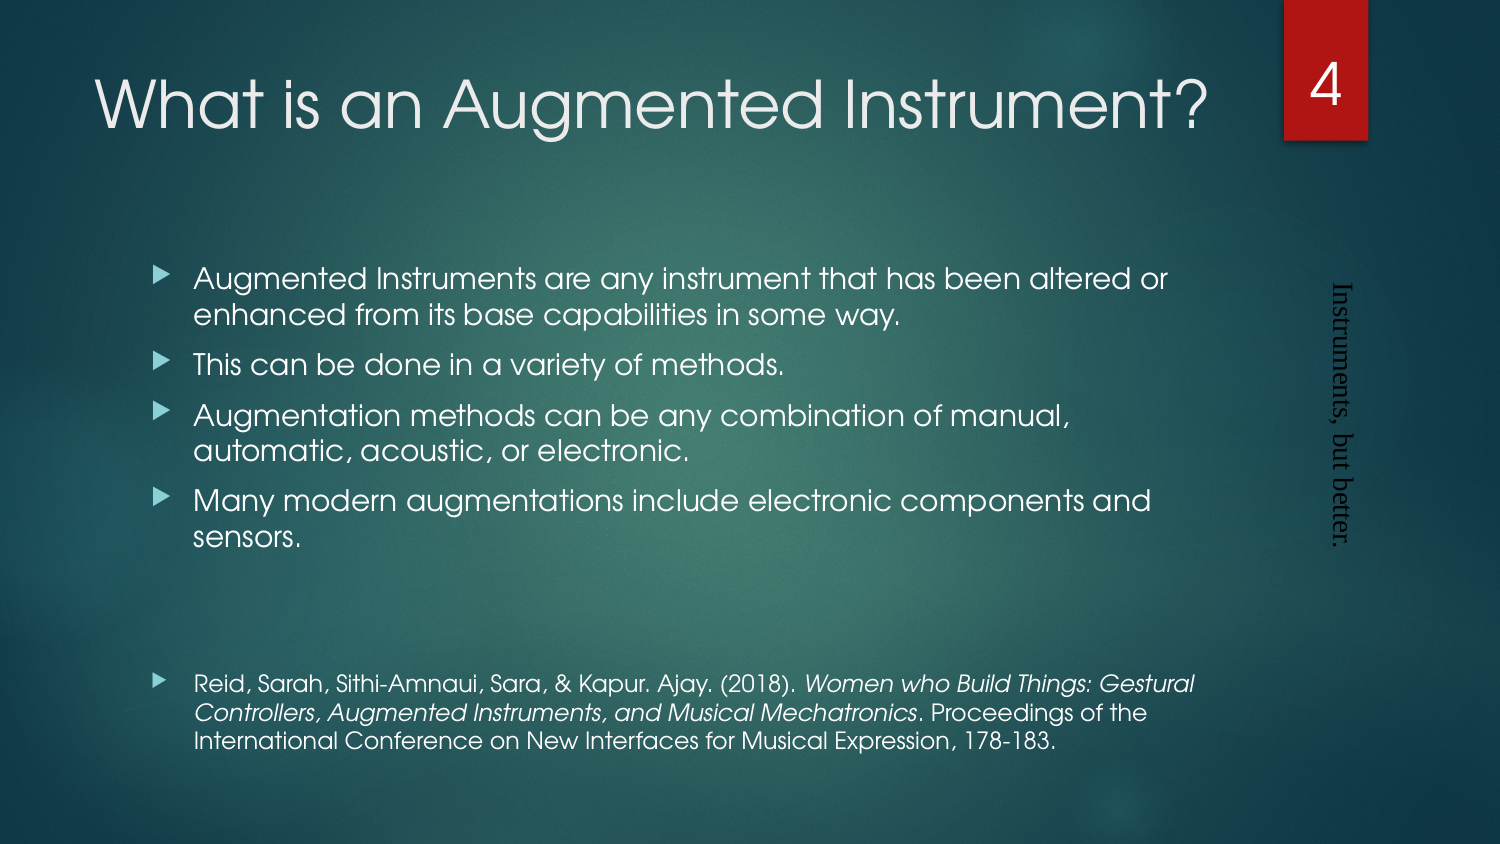

4
# What is an Augmented Instrument?
Augmented Instruments are any instrument that has been altered or enhanced from its base capabilities in some way.
This can be done in a variety of methods.
Augmentation methods can be any combination of manual, automatic, acoustic, or electronic.
Many modern augmentations include electronic components and sensors.

Reid, Sarah, Sithi-Amnaui, Sara, & Kapur. Ajay. (2018). Women who Build Things: Gestural Controllers, Augmented Instruments, and Musical Mechatronics. Proceedings of the International Conference on New Interfaces for Musical Expression, 178-183.
Instruments, but better.